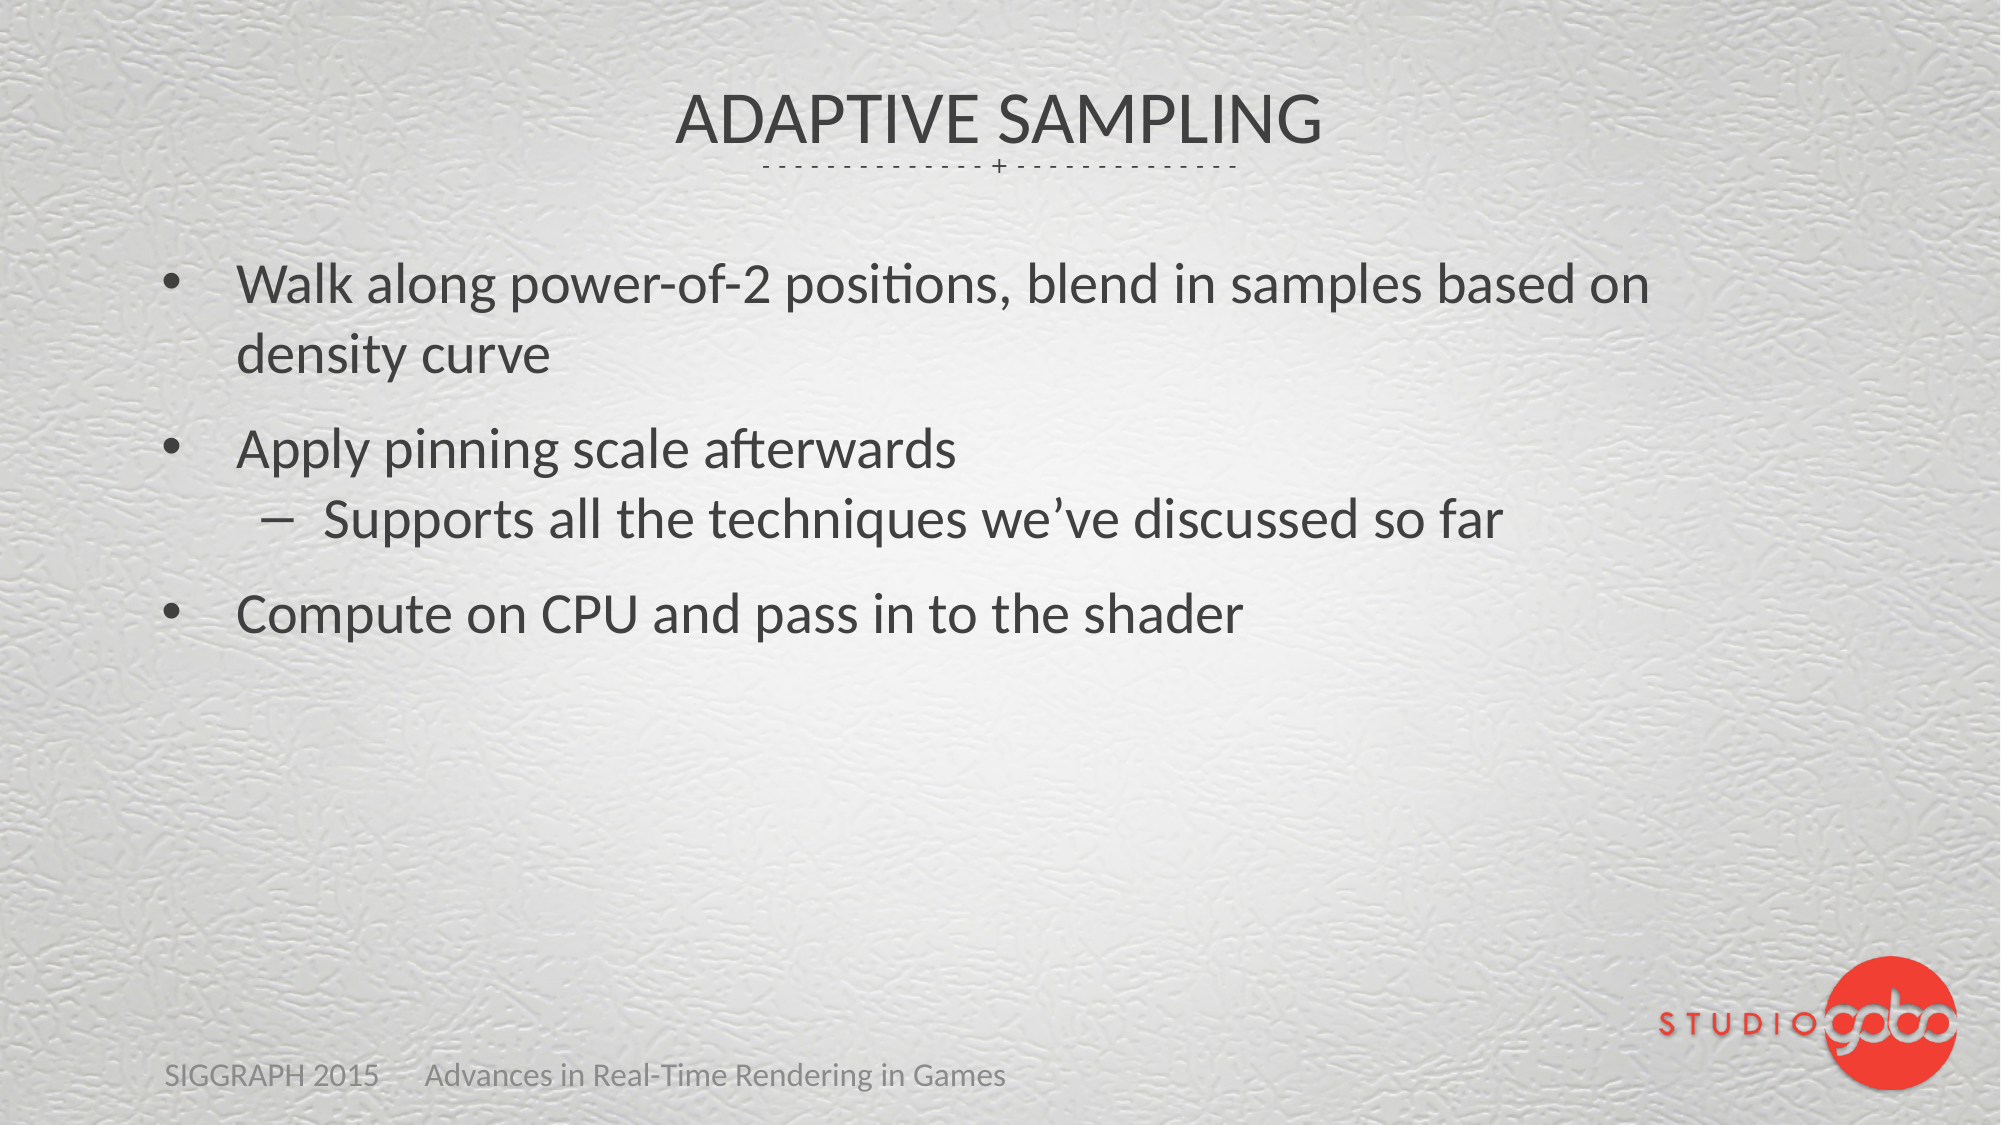

# Adaptive Sampling
Walk along power-of-2 positions, blend in samples based on density curve
Apply pinning scale afterwards
Supports all the techniques we’ve discussed so far
Compute on CPU and pass in to the shader

SIGGRAPH 2015      Advances in Real-Time Rendering in Games